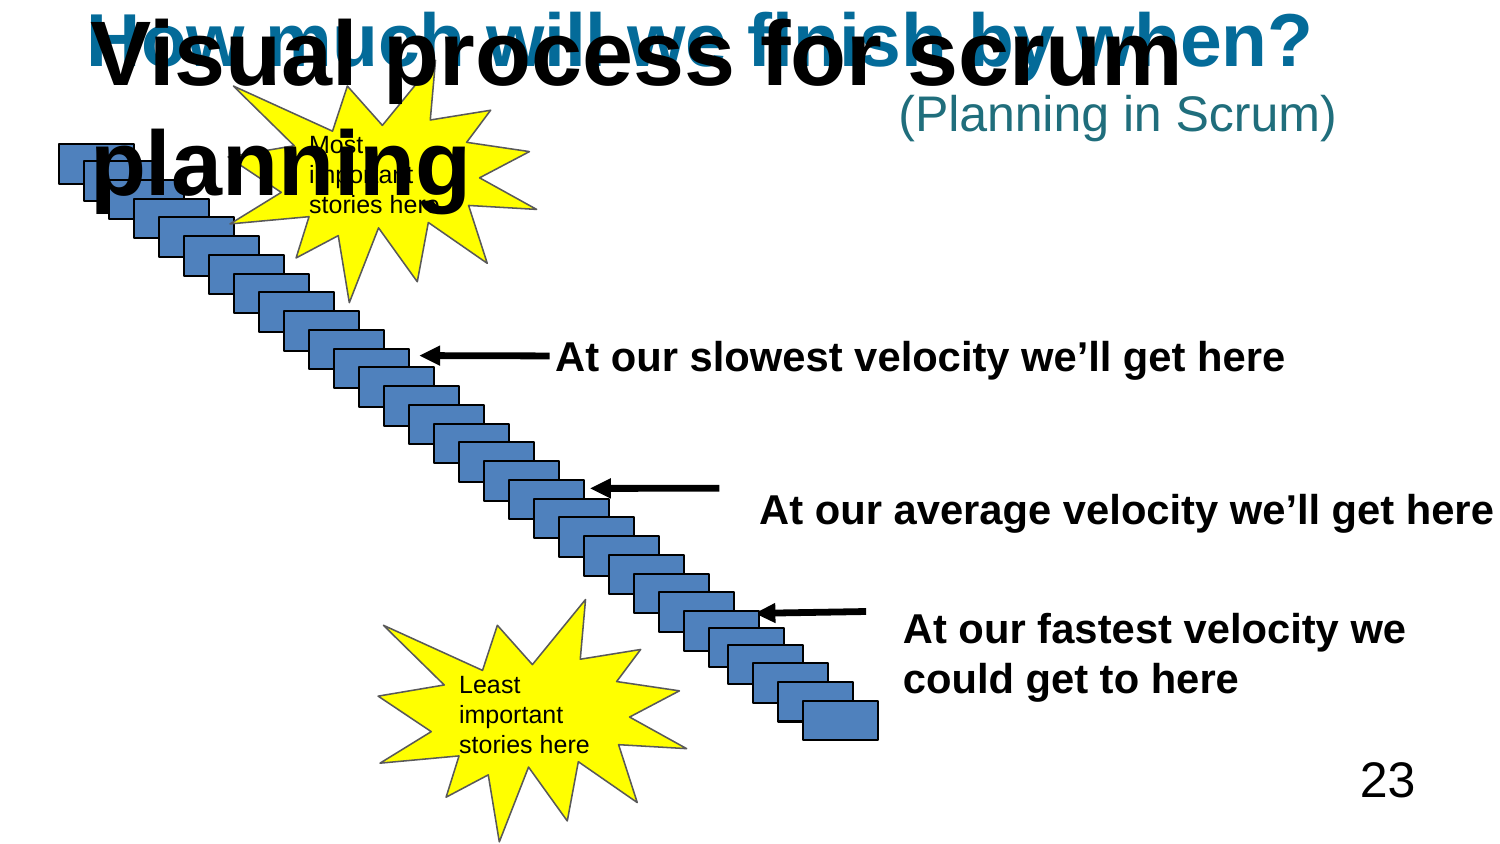

How much will we finish by when?
(Planning in Scrum)
# Visual process for scrum planning
Most important stories here

At our slowest velocity we’ll get here

At our average velocity we’ll get here

At our fastest velocity we could get to here
Least important stories here

23